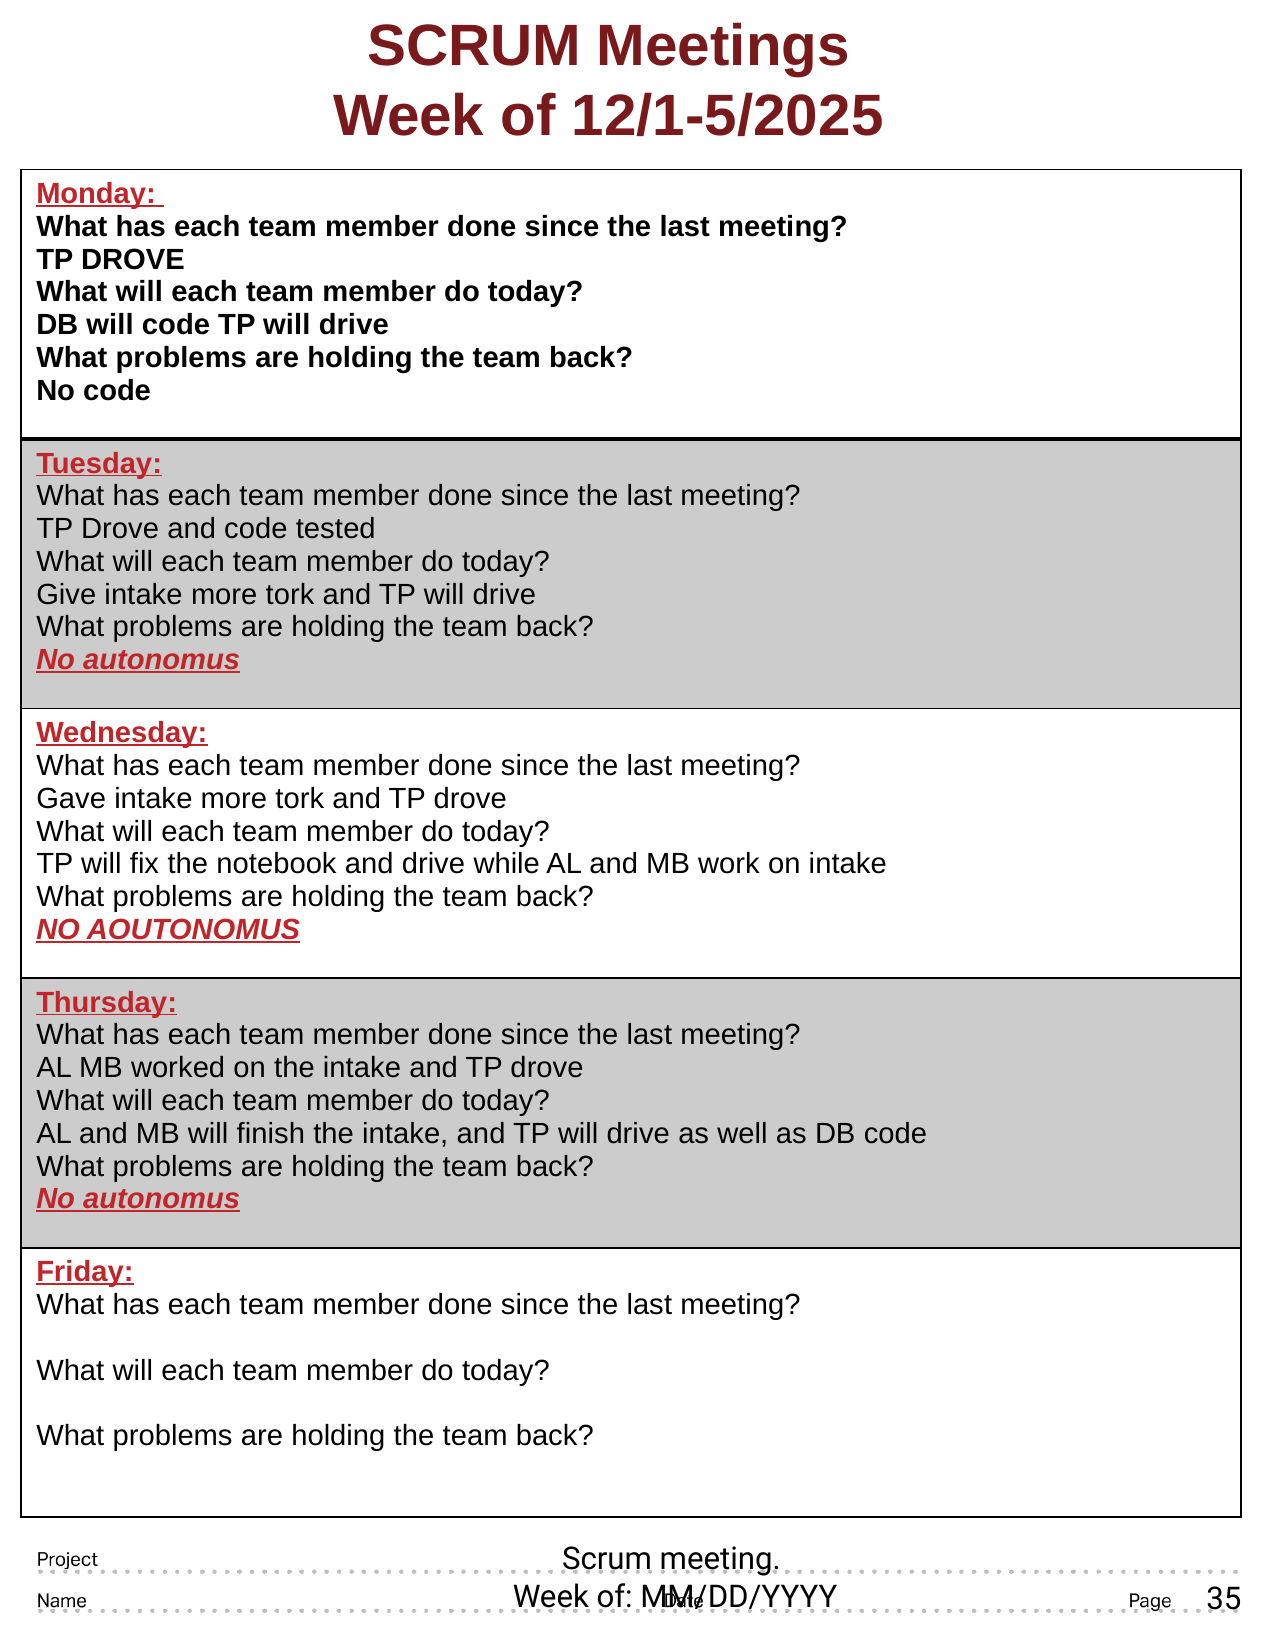

SCRUM Meetings
Week of 12/1-5/2025
| Monday: What has each team member done since the last meeting? TP DROVE What will each team member do today? DB will code TP will drive What problems are holding the team back? No code |
| --- |
| Tuesday: What has each team member done since the last meeting? TP Drove and code tested What will each team member do today? Give intake more tork and TP will drive What problems are holding the team back? No autonomus |
| Wednesday: What has each team member done since the last meeting? Gave intake more tork and TP drove What will each team member do today? TP will fix the notebook and drive while AL and MB work on intake What problems are holding the team back? NO AOUTONOMUS |
| Thursday: What has each team member done since the last meeting? AL MB worked on the intake and TP drove What will each team member do today? AL and MB will finish the intake, and TP will drive as well as DB code What problems are holding the team back? No autonomus |
| Friday: What has each team member done since the last meeting? What will each team member do today? What problems are holding the team back? |
# Scrum meeting. Week of: MM/DD/YYYY

35